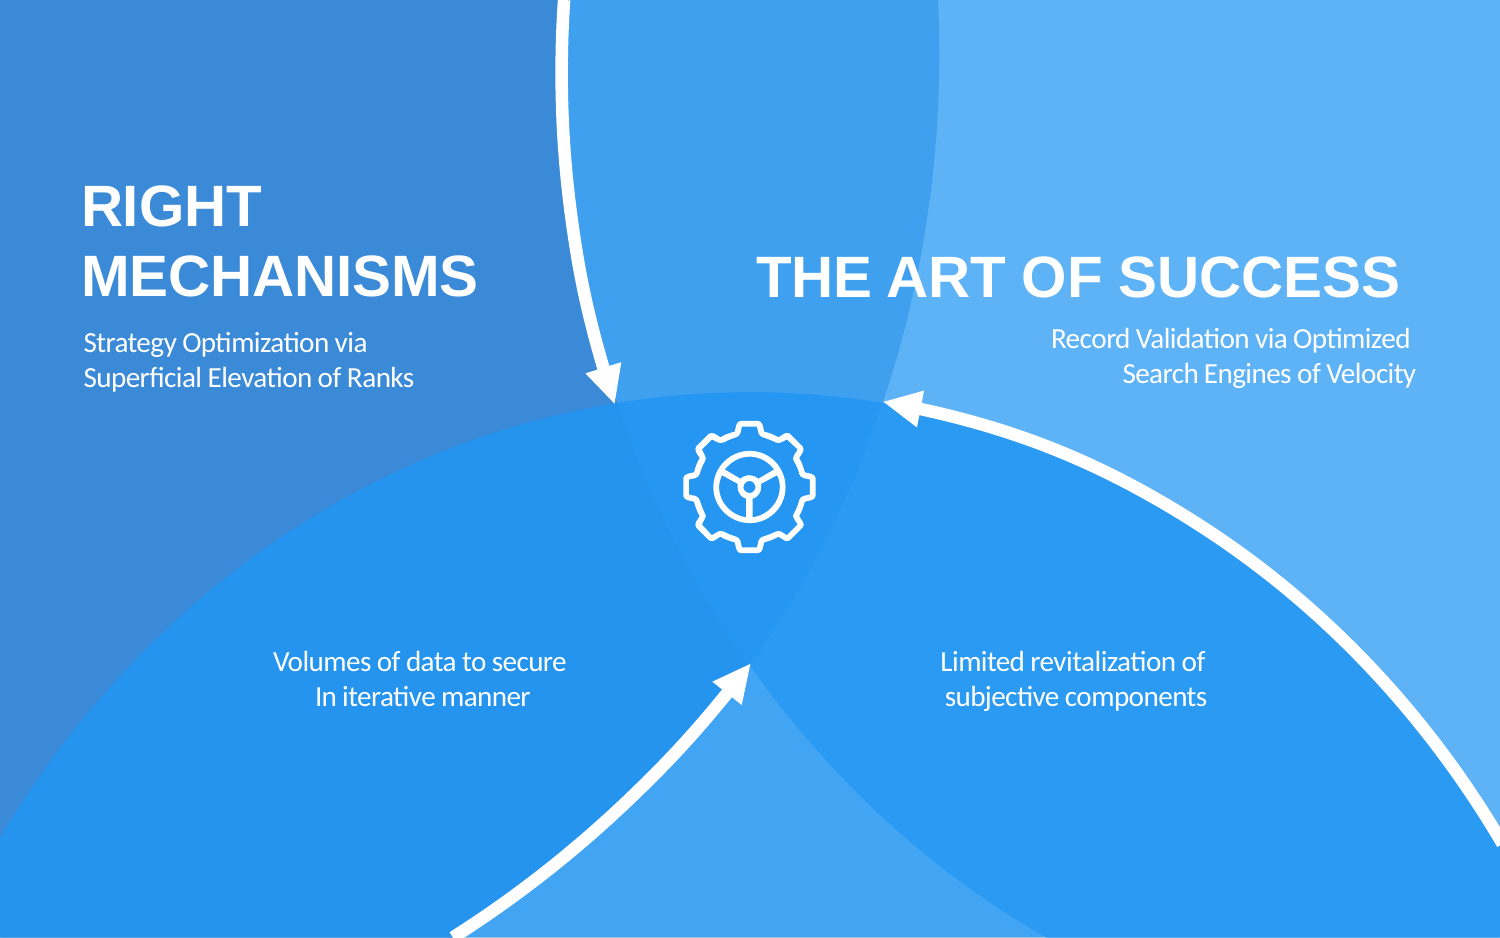

RIGHT MECHANISMS
						THE ART OF SUCCESS
Record Validation via Optimized
Search Engines of Velocity
Strategy Optimization via
Superficial Elevation of Ranks

Volumes of data to secure
In iterative manner
Limited revitalization of
subjective components